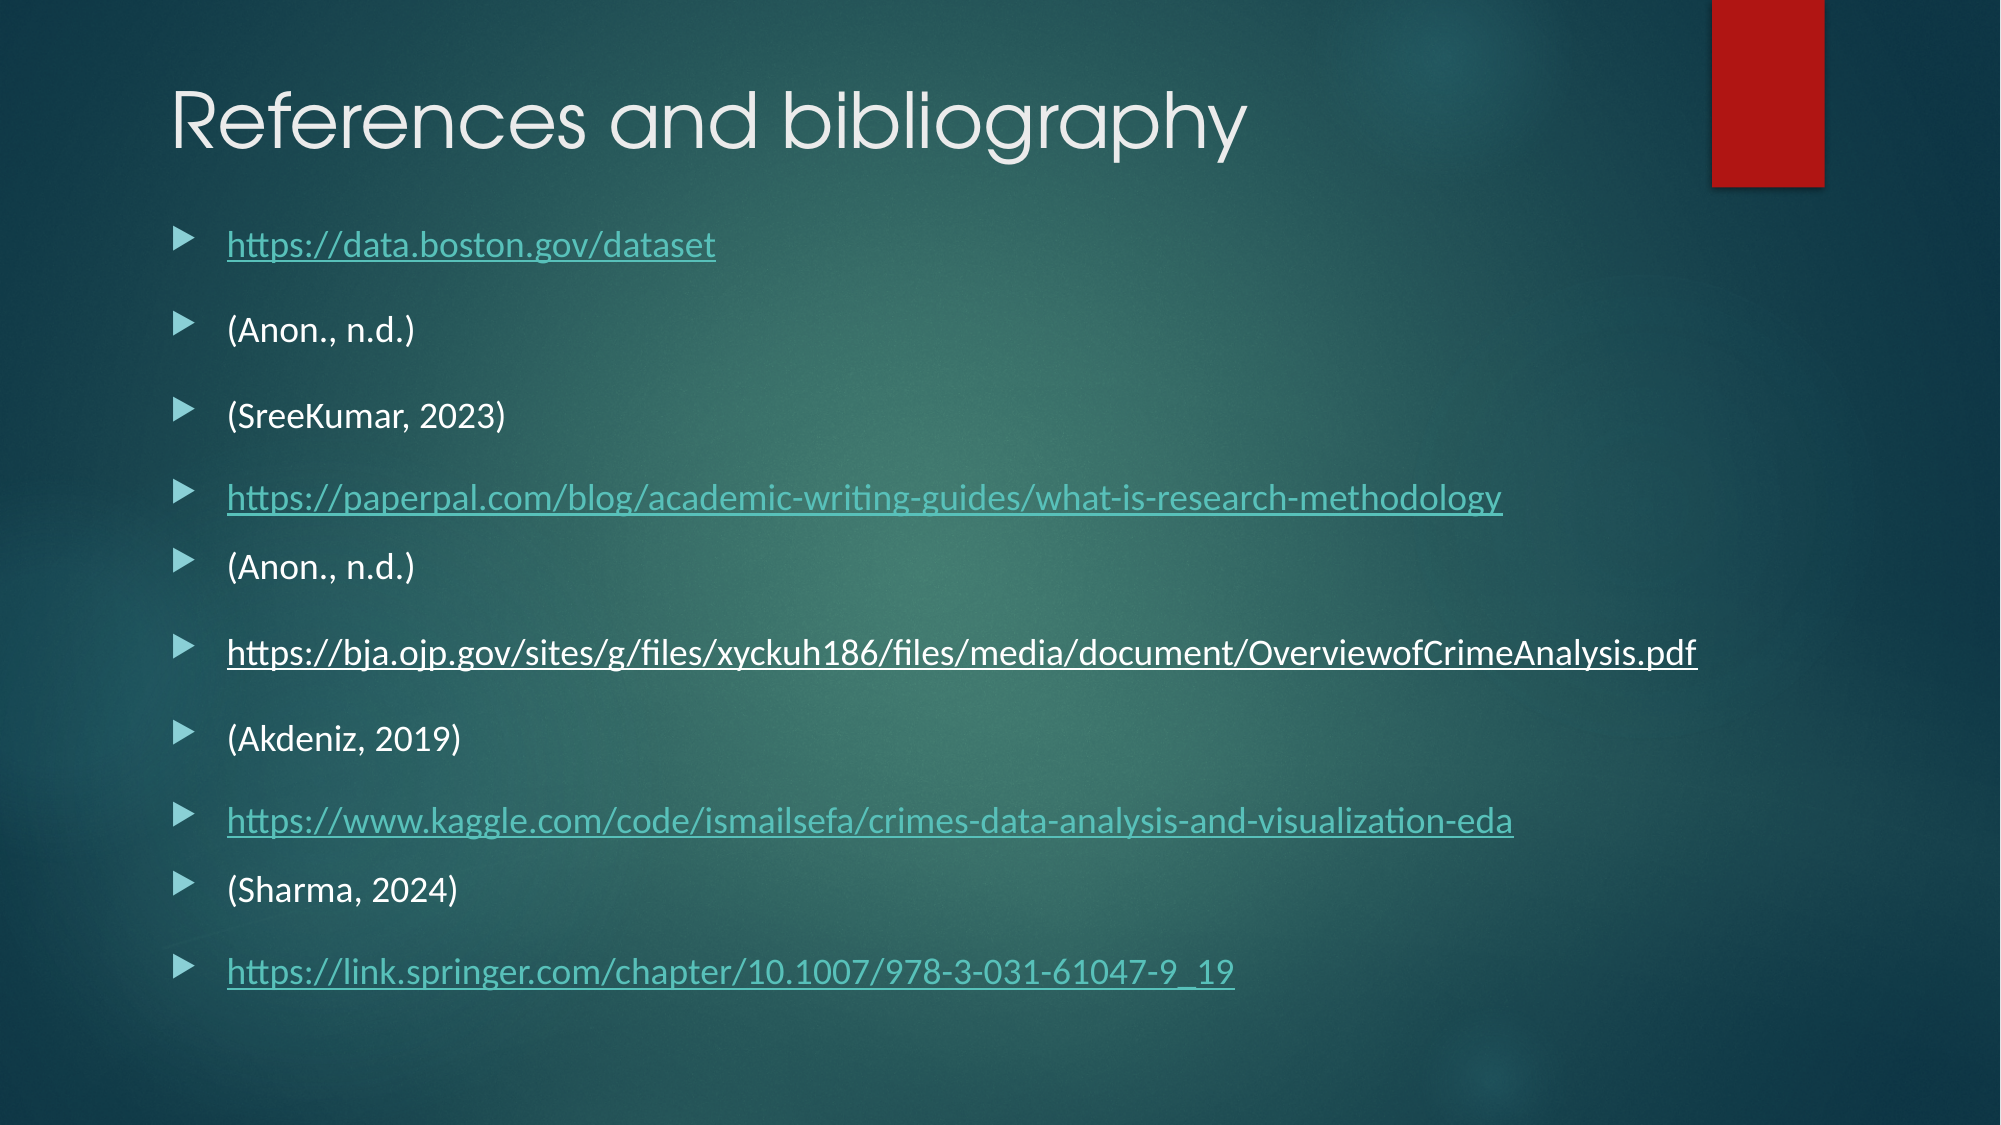

# References and bibliography
https://data.boston.gov/dataset
(Anon., n.d.)
(SreeKumar, 2023)
https://paperpal.com/blog/academic-writing-guides/what-is-research-methodology
(Anon., n.d.)
https://bja.ojp.gov/sites/g/files/xyckuh186/files/media/document/OverviewofCrimeAnalysis.pdf
(Akdeniz, 2019)
https://www.kaggle.com/code/ismailsefa/crimes-data-analysis-and-visualization-eda
(Sharma, 2024)
https://link.springer.com/chapter/10.1007/978-3-031-61047-9_19